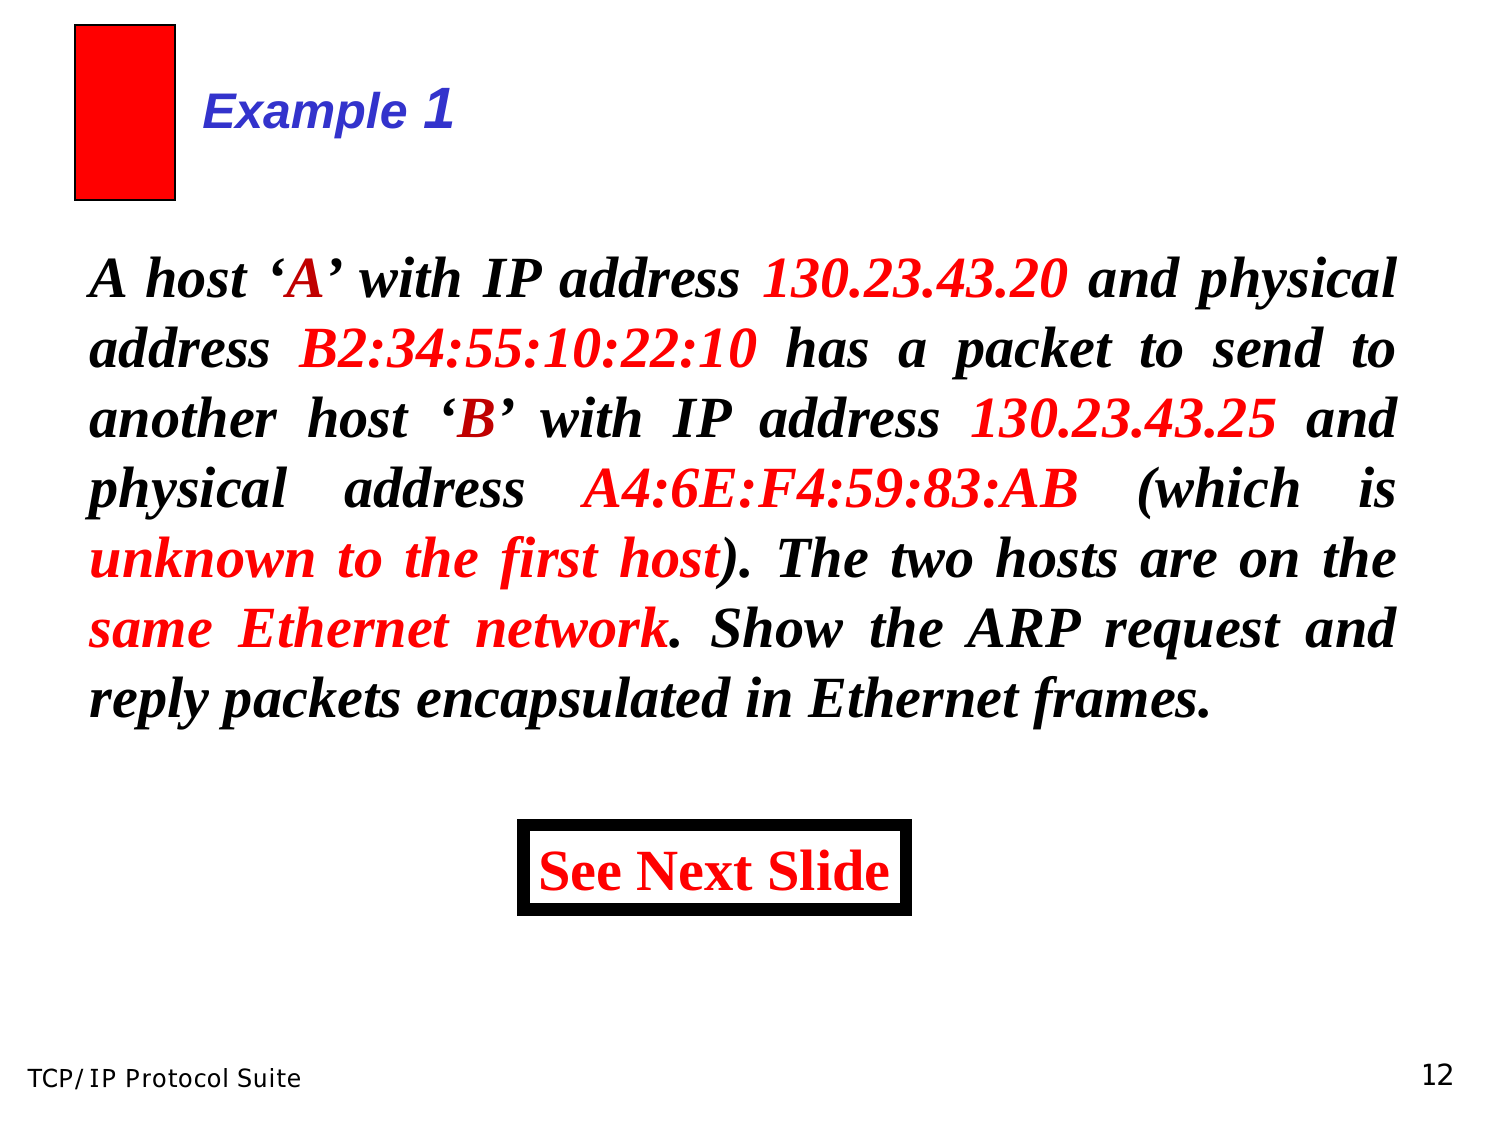

Example 1
A host ‘A’ with IP address 130.23.43.20 and physical address B2:34:55:10:22:10 has a packet to send to another host ‘B’ with IP address 130.23.43.25 and physical address A4:6E:F4:59:83:AB (which is unknown to the first host). The two hosts are on the same Ethernet network. Show the ARP request and reply packets encapsulated in Ethernet frames.
See Next Slide
12
TCP/IP Protocol Suite